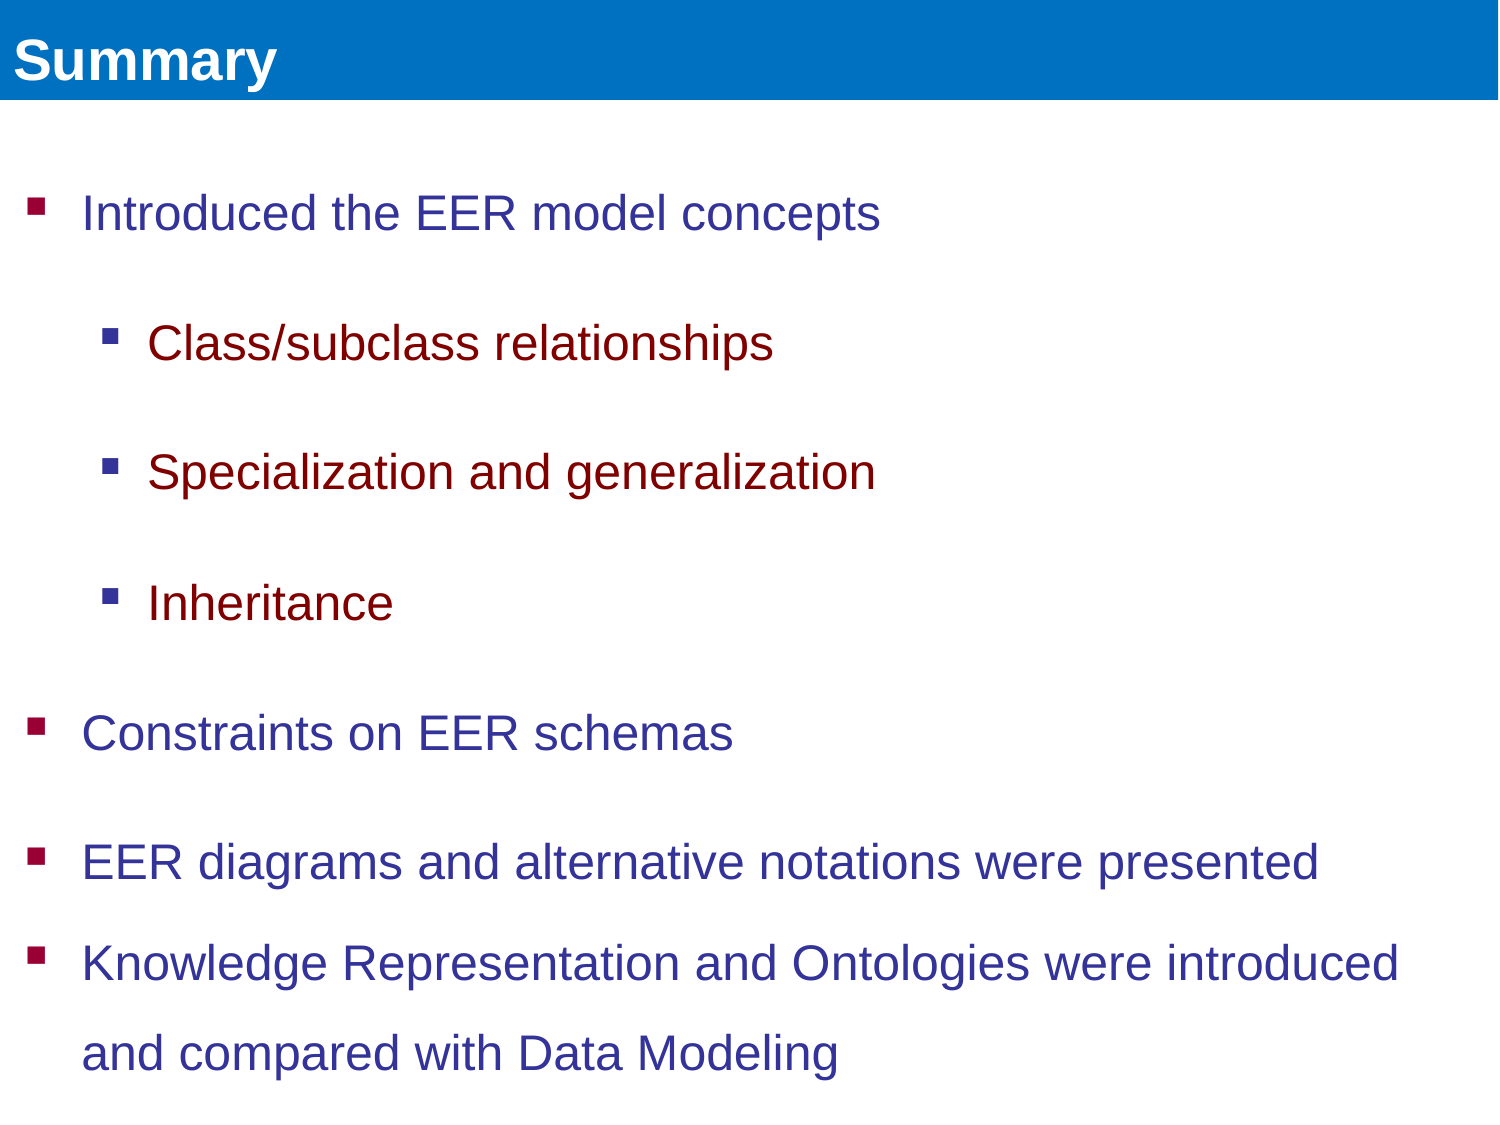

# Summary
Introduced the EER model concepts
Class/subclass relationships
Specialization and generalization
Inheritance
Constraints on EER schemas
EER diagrams and alternative notations were presented
Knowledge Representation and Ontologies were introduced and compared with Data Modeling